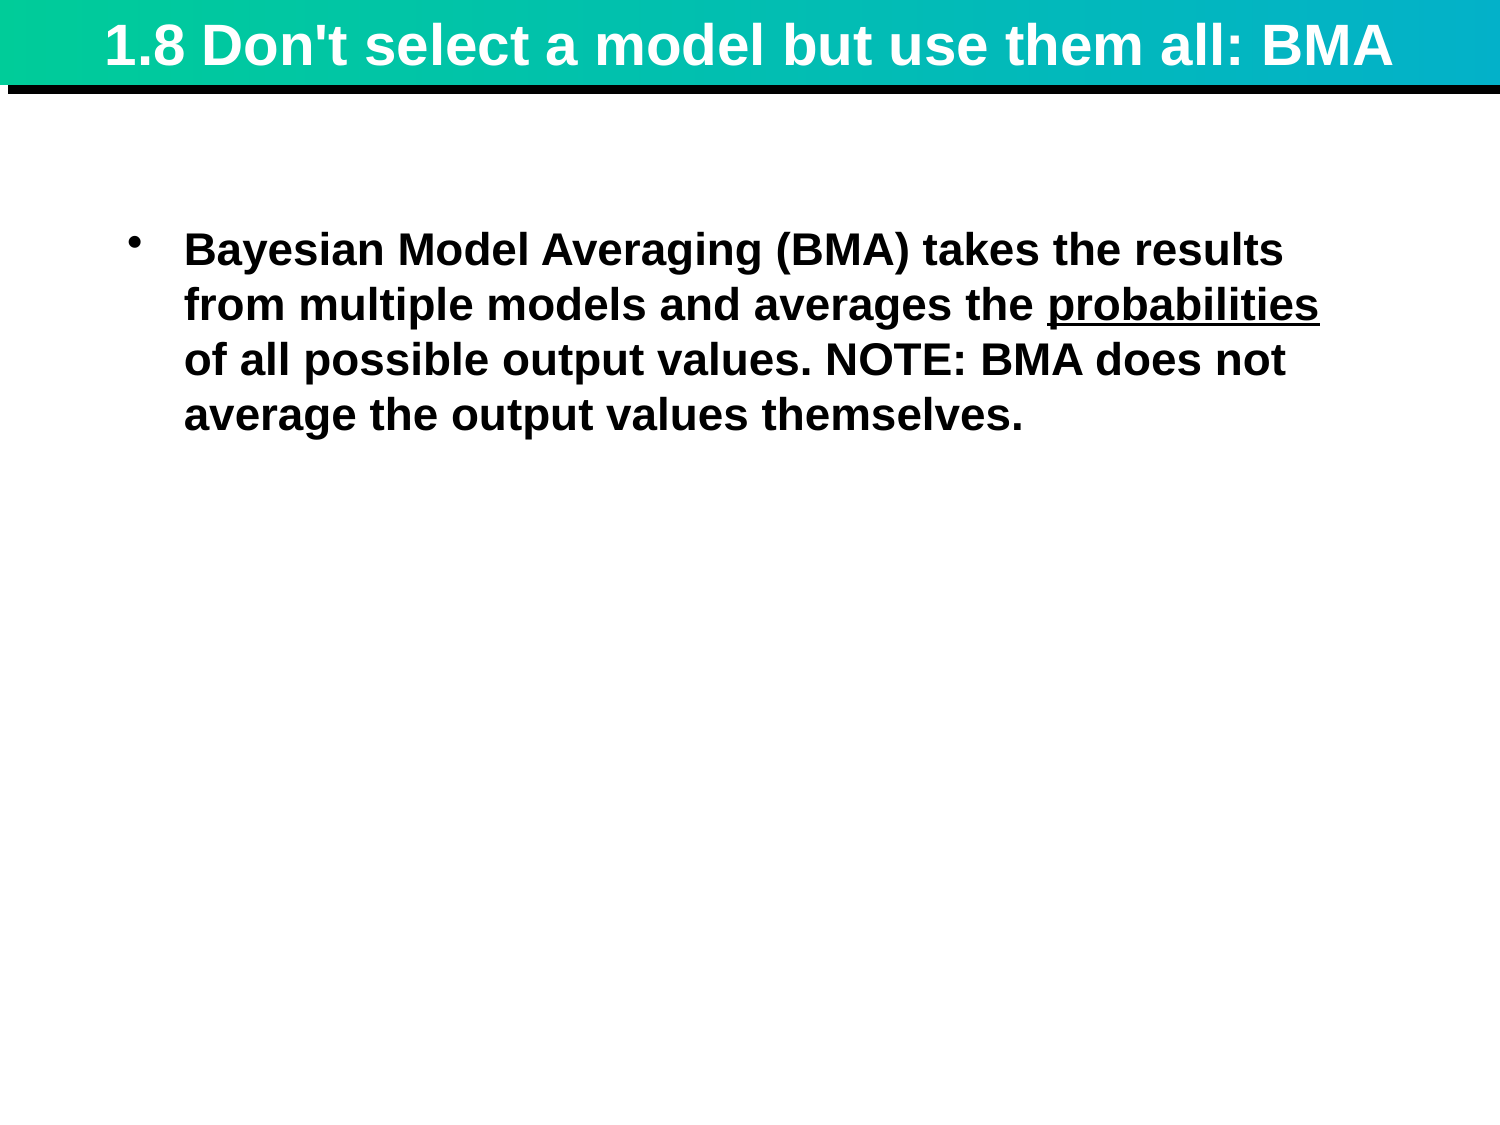

# 1.8 Don't select a model but use them all: BMA
Bayesian Model Averaging (BMA) takes the results from multiple models and averages the probabilities of all possible output values. NOTE: BMA does not average the output values themselves.